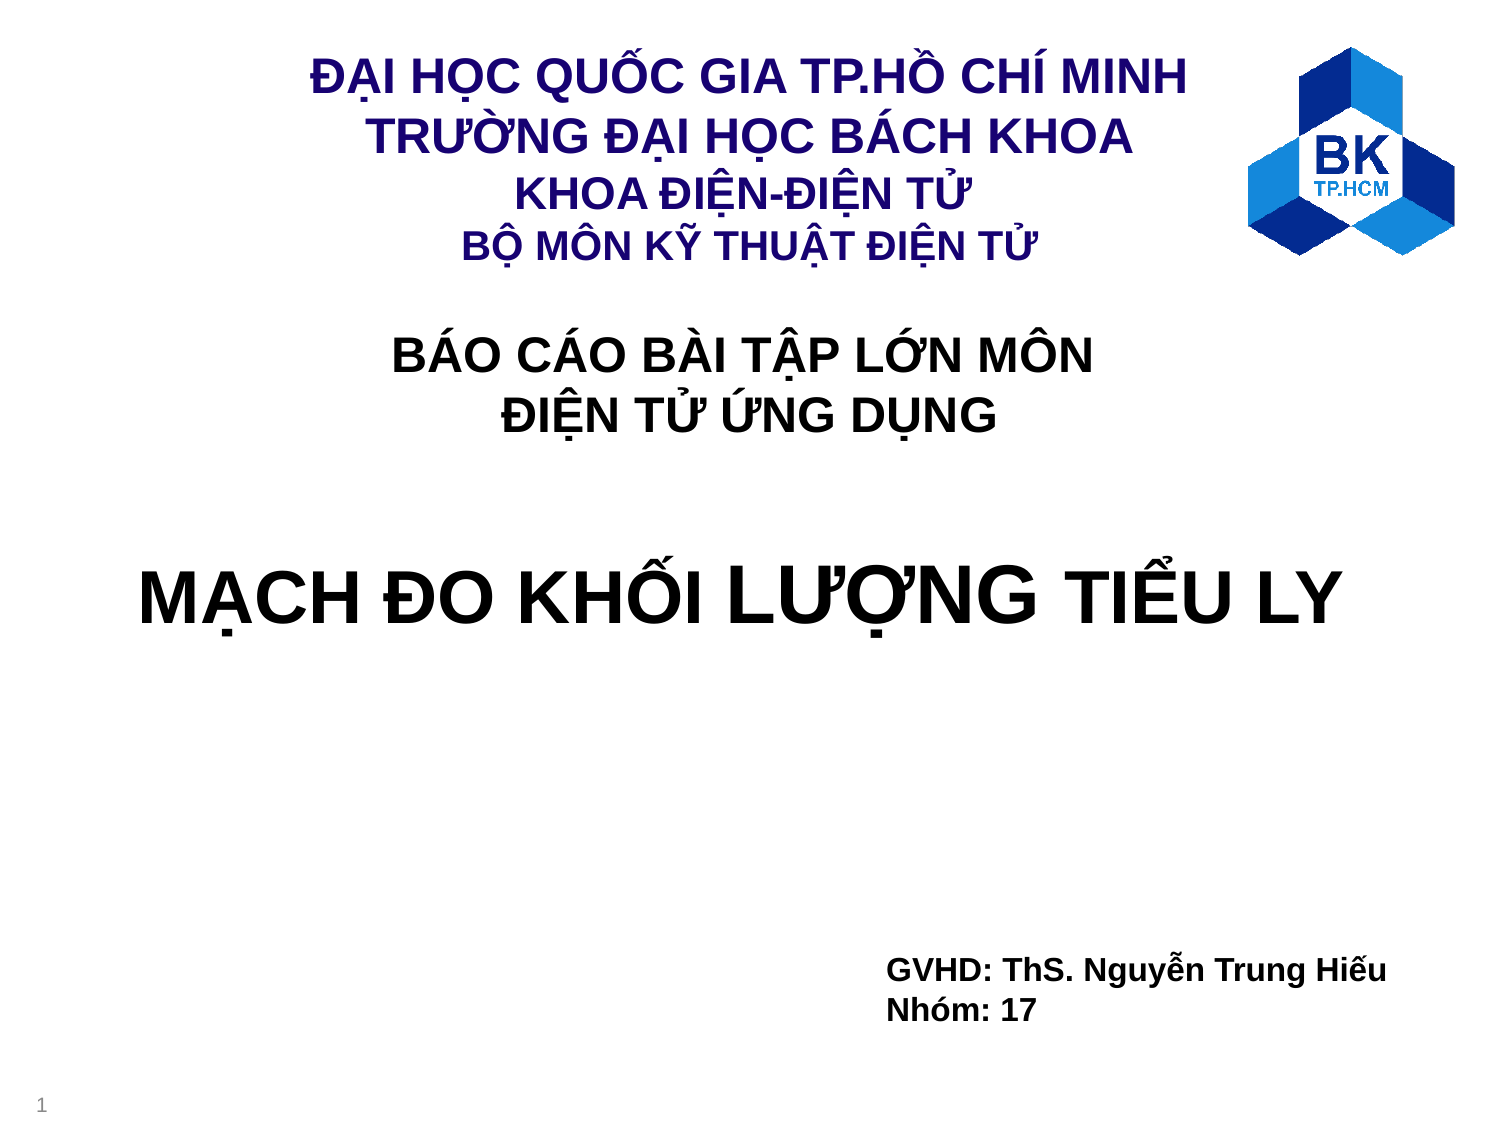

BÁO CÁO BÀI TẬP LỚN MÔN
ĐIỆN TỬ ỨNG DỤNG

MẠCH ĐO KHỐI LƯỢNG TIỂU LY
GVHD: ThS. Nguyễn Trung Hiếu
Nhóm: 17
1